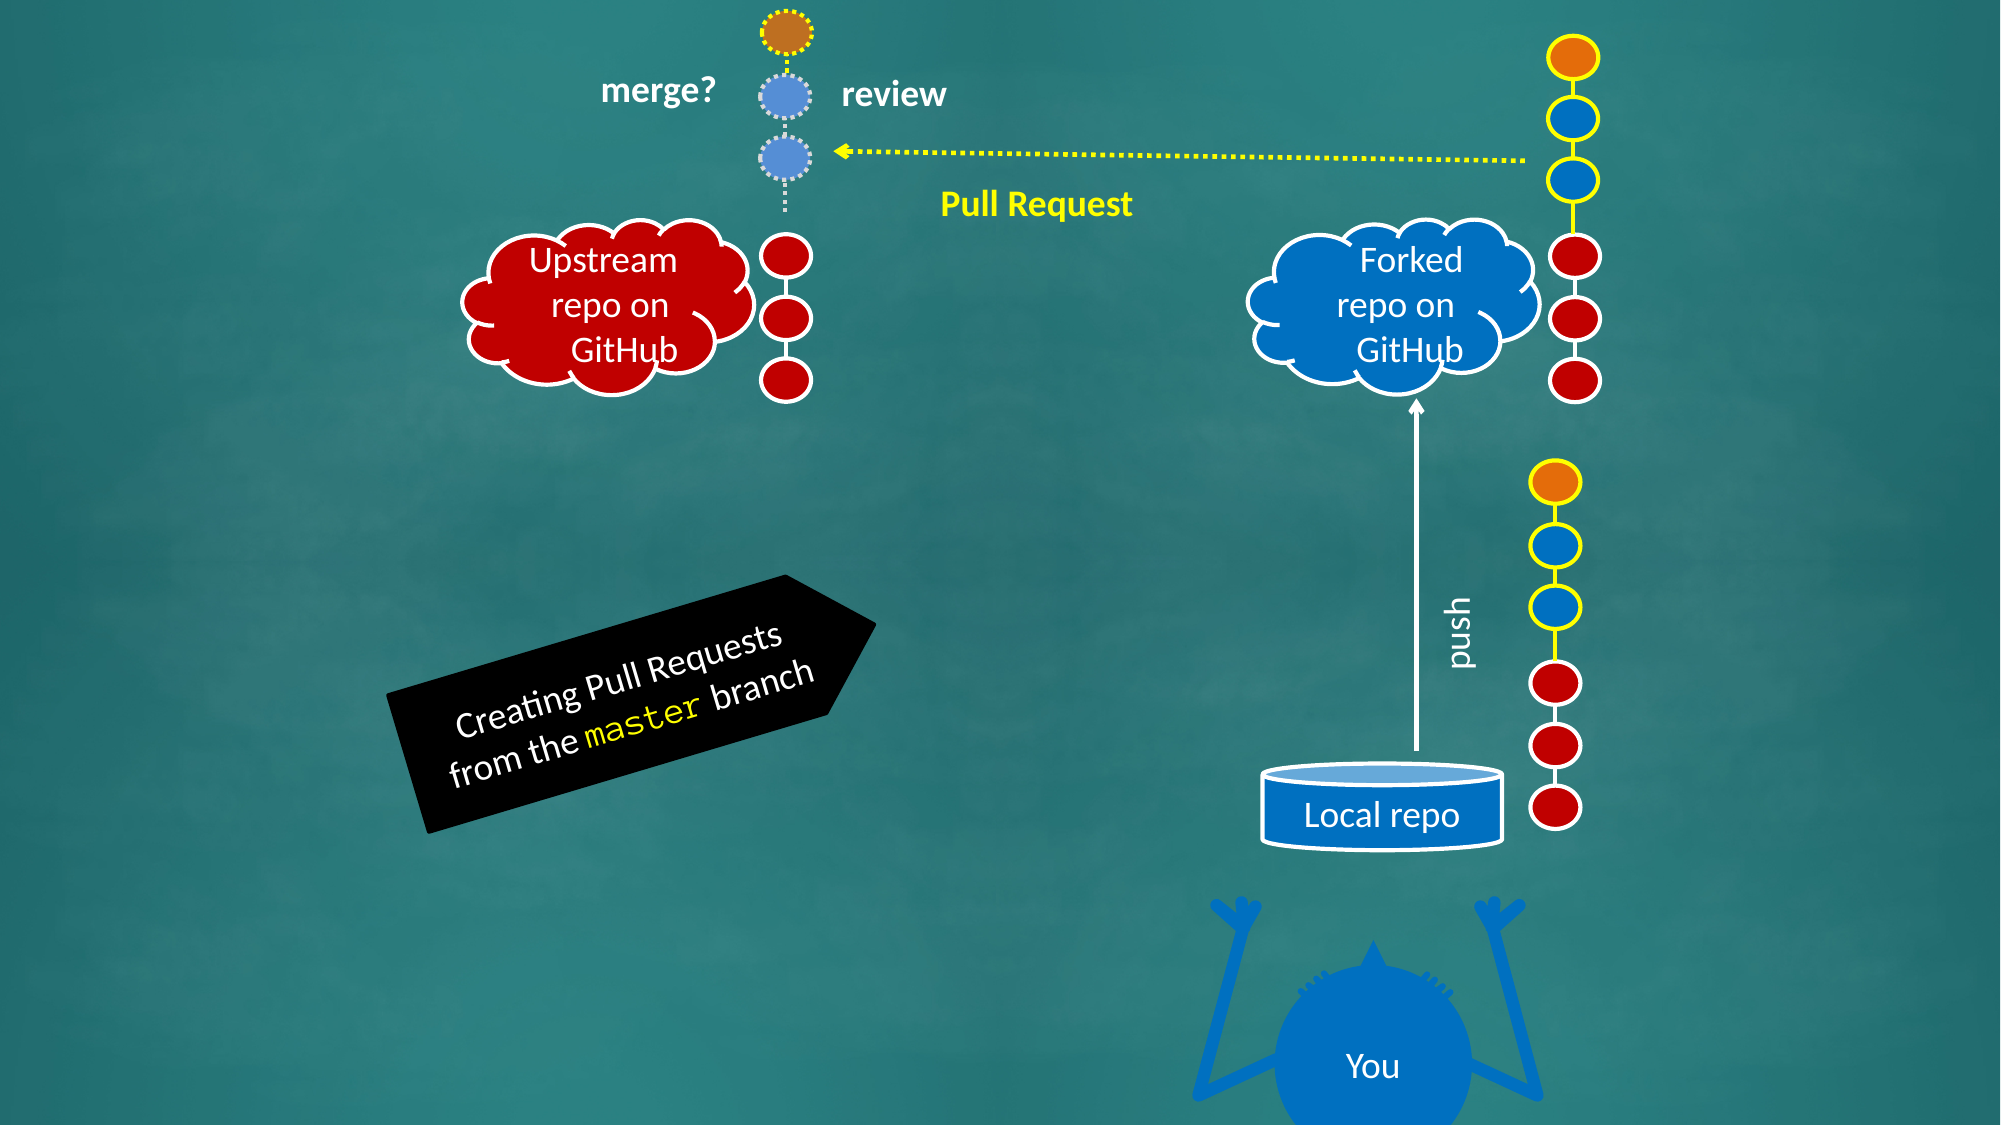

merge?
review

Pull Request
Forked repo on
GitHub
Upstream repo on
GitHub

 push

Creating Pull Requests from the master branch

Local repo

You